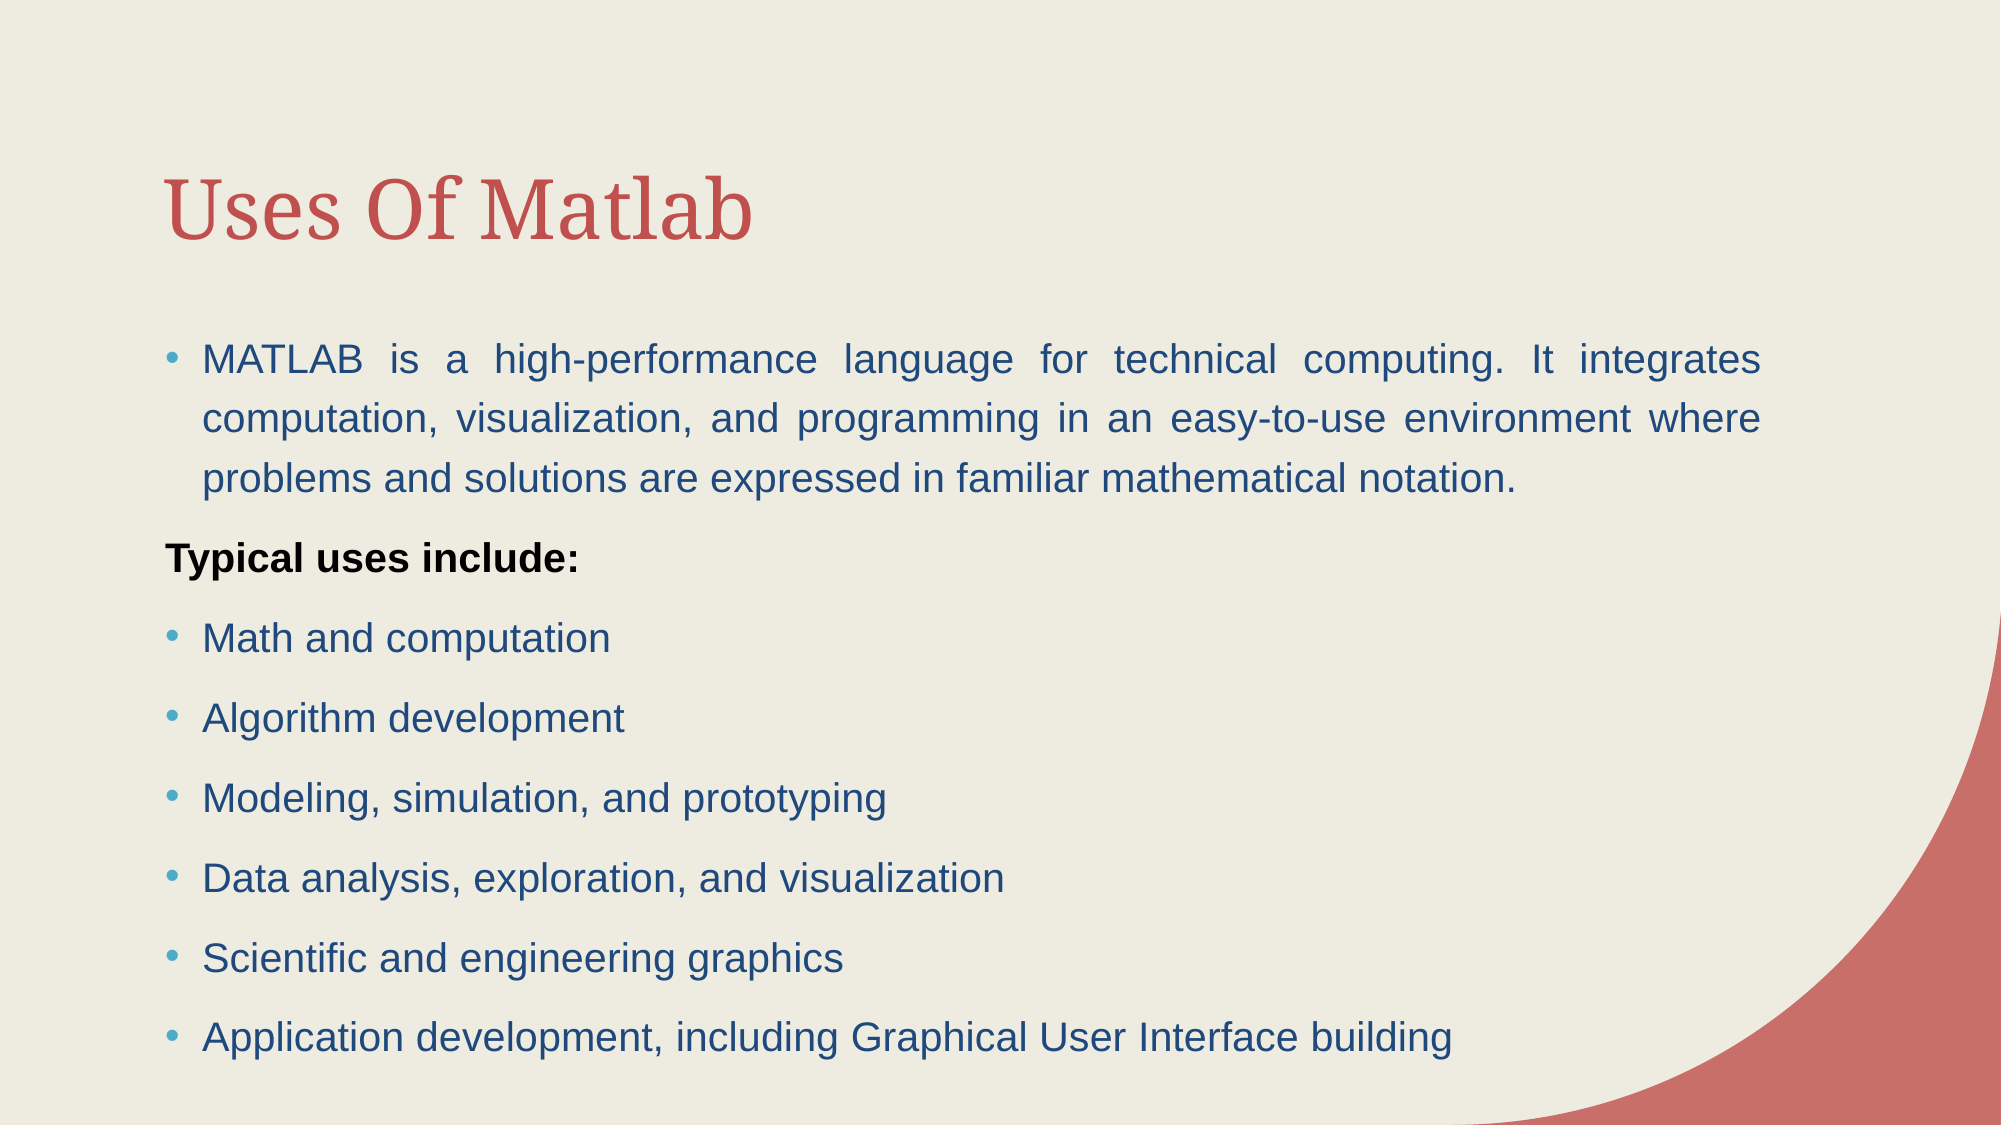

# Uses Of Matlab
MATLAB is a high-performance language for technical computing. It integrates computation, visualization, and programming in an easy-to-use environment where problems and solutions are expressed in familiar mathematical notation.
Typical uses include:
Math and computation
Algorithm development
Modeling, simulation, and prototyping
Data analysis, exploration, and visualization
Scientific and engineering graphics
Application development, including Graphical User Interface building